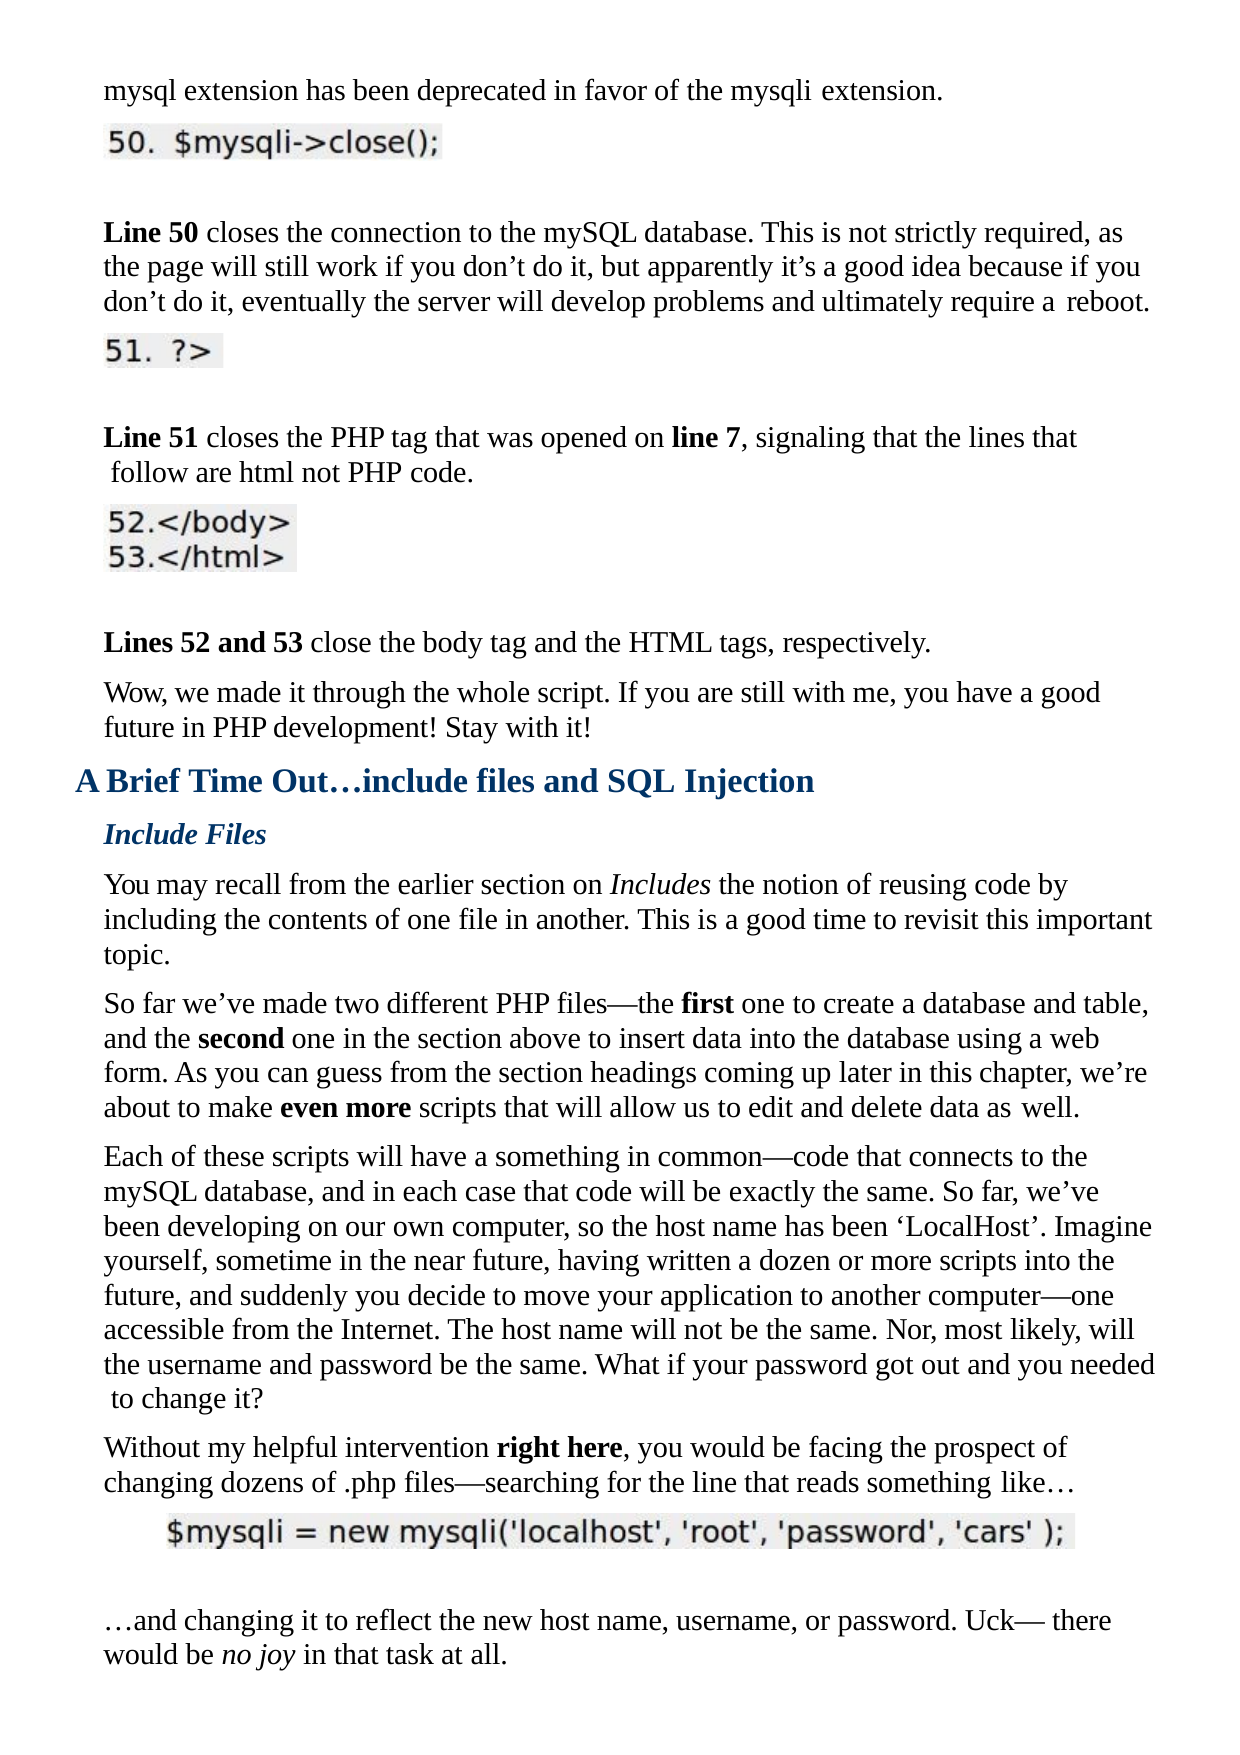

mysql extension has been deprecated in favor of the mysqli extension.

Line 50 closes the connection to the mySQL database. This is not strictly required, as  the page will still work if you don’t do it, but apparently it’s a good idea because if you  don’t do it, eventually the server will develop problems and ultimately require a reboot.

Line 51 closes the PHP tag that was opened on line 7, signaling that the lines that  follow are html not PHP code.

Lines 52 and 53 close the body tag and the HTML tags, respectively.
Wow, we made it through the whole script. If you are still with me, you have a good  future in PHP development! Stay with it!
A Brief Time Out…include files and SQL Injection
Include Files
You may recall from the earlier section on Includes the notion of reusing code by  including the contents of one file in another. This is a good time to revisit this important  topic.
So far we’ve made two different PHP files—the first one to create a database and table,  and the second one in the section above to insert data into the database using a web  form. As you can guess from the section headings coming up later in this chapter, we’re  about to make even more scripts that will allow us to edit and delete data as well.
Each of these scripts will have a something in common—code that connects to the  mySQL database, and in each case that code will be exactly the same. So far, we’ve  been developing on our own computer, so the host name has been ‘LocalHost’. Imagine  yourself, sometime in the near future, having written a dozen or more scripts into the  future, and suddenly you decide to move your application to another computer—one  accessible from the Internet. The host name will not be the same. Nor, most likely, will  the username and password be the same. What if your password got out and you needed  to change it?
Without my helpful intervention right here, you would be facing the prospect of  changing dozens of .php files—searching for the line that reads something like…

…and changing it to reflect the new host name, username, or password. Uck— there  would be no joy in that task at all.